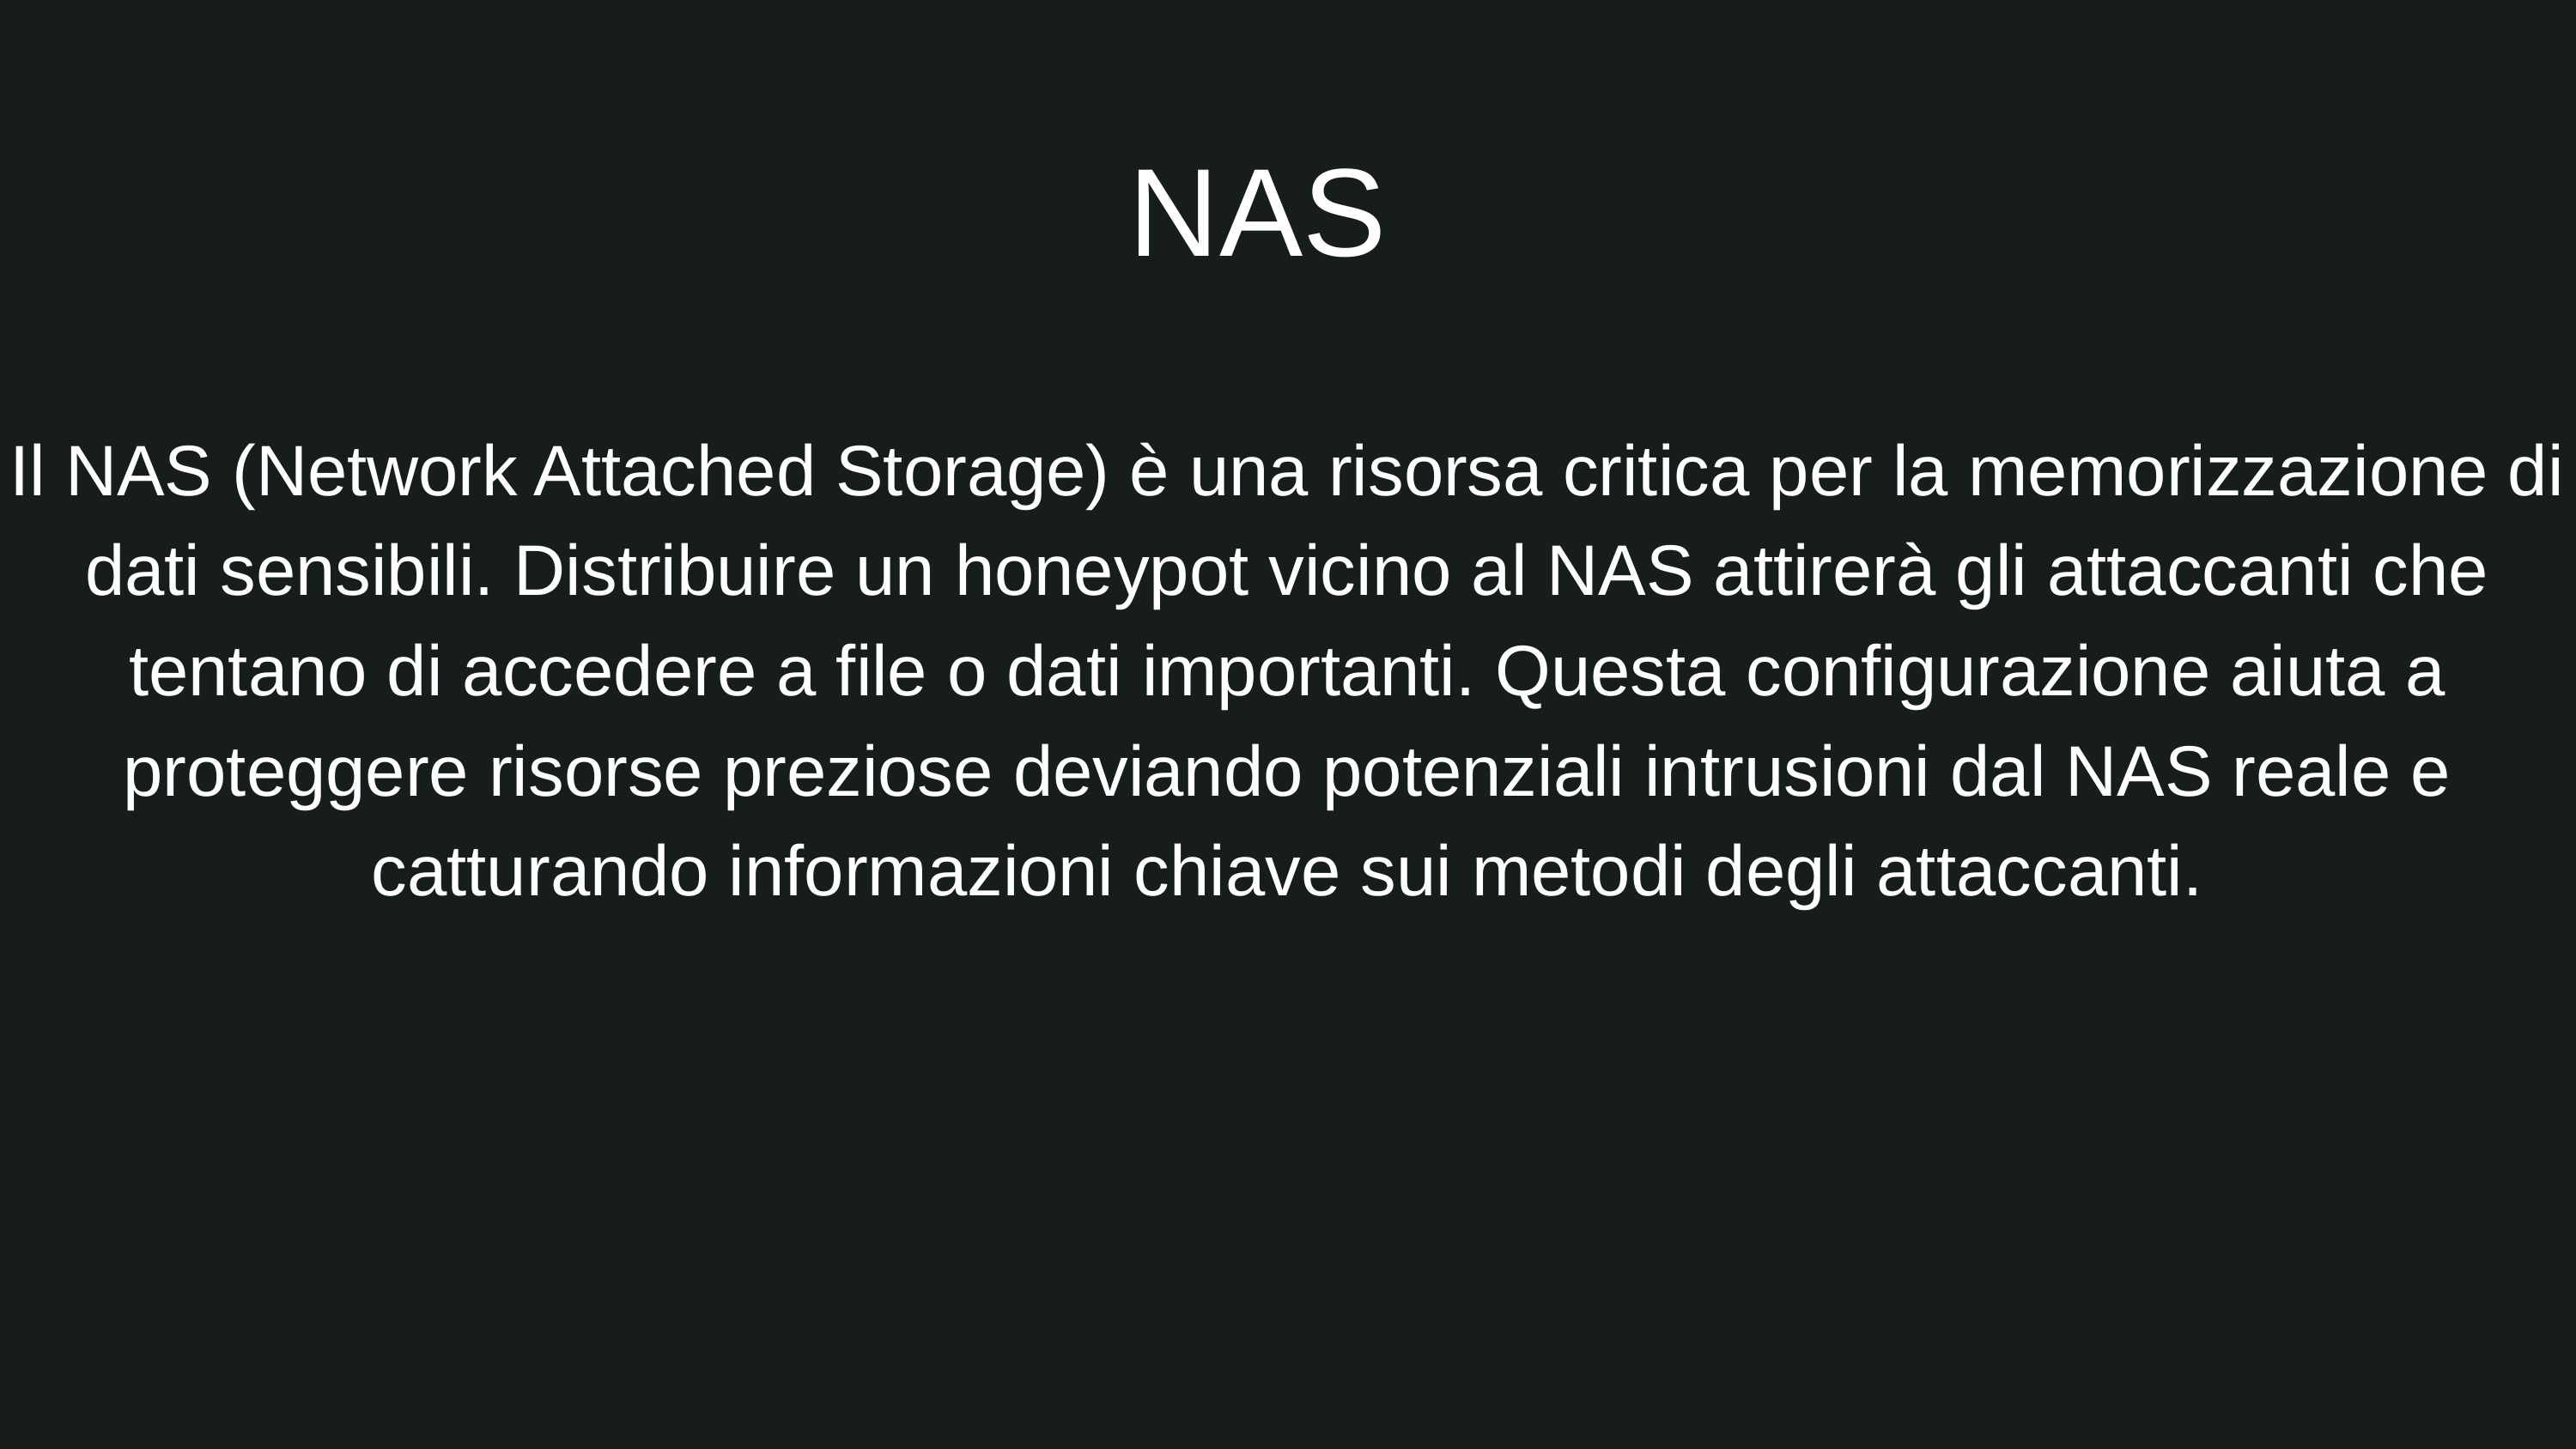

NAS
Il NAS (Network Attached Storage) è una risorsa critica per la memorizzazione di dati sensibili. Distribuire un honeypot vicino al NAS attirerà gli attaccanti che tentano di accedere a file o dati importanti. Questa configurazione aiuta a proteggere risorse preziose deviando potenziali intrusioni dal NAS reale e catturando informazioni chiave sui metodi degli attaccanti.